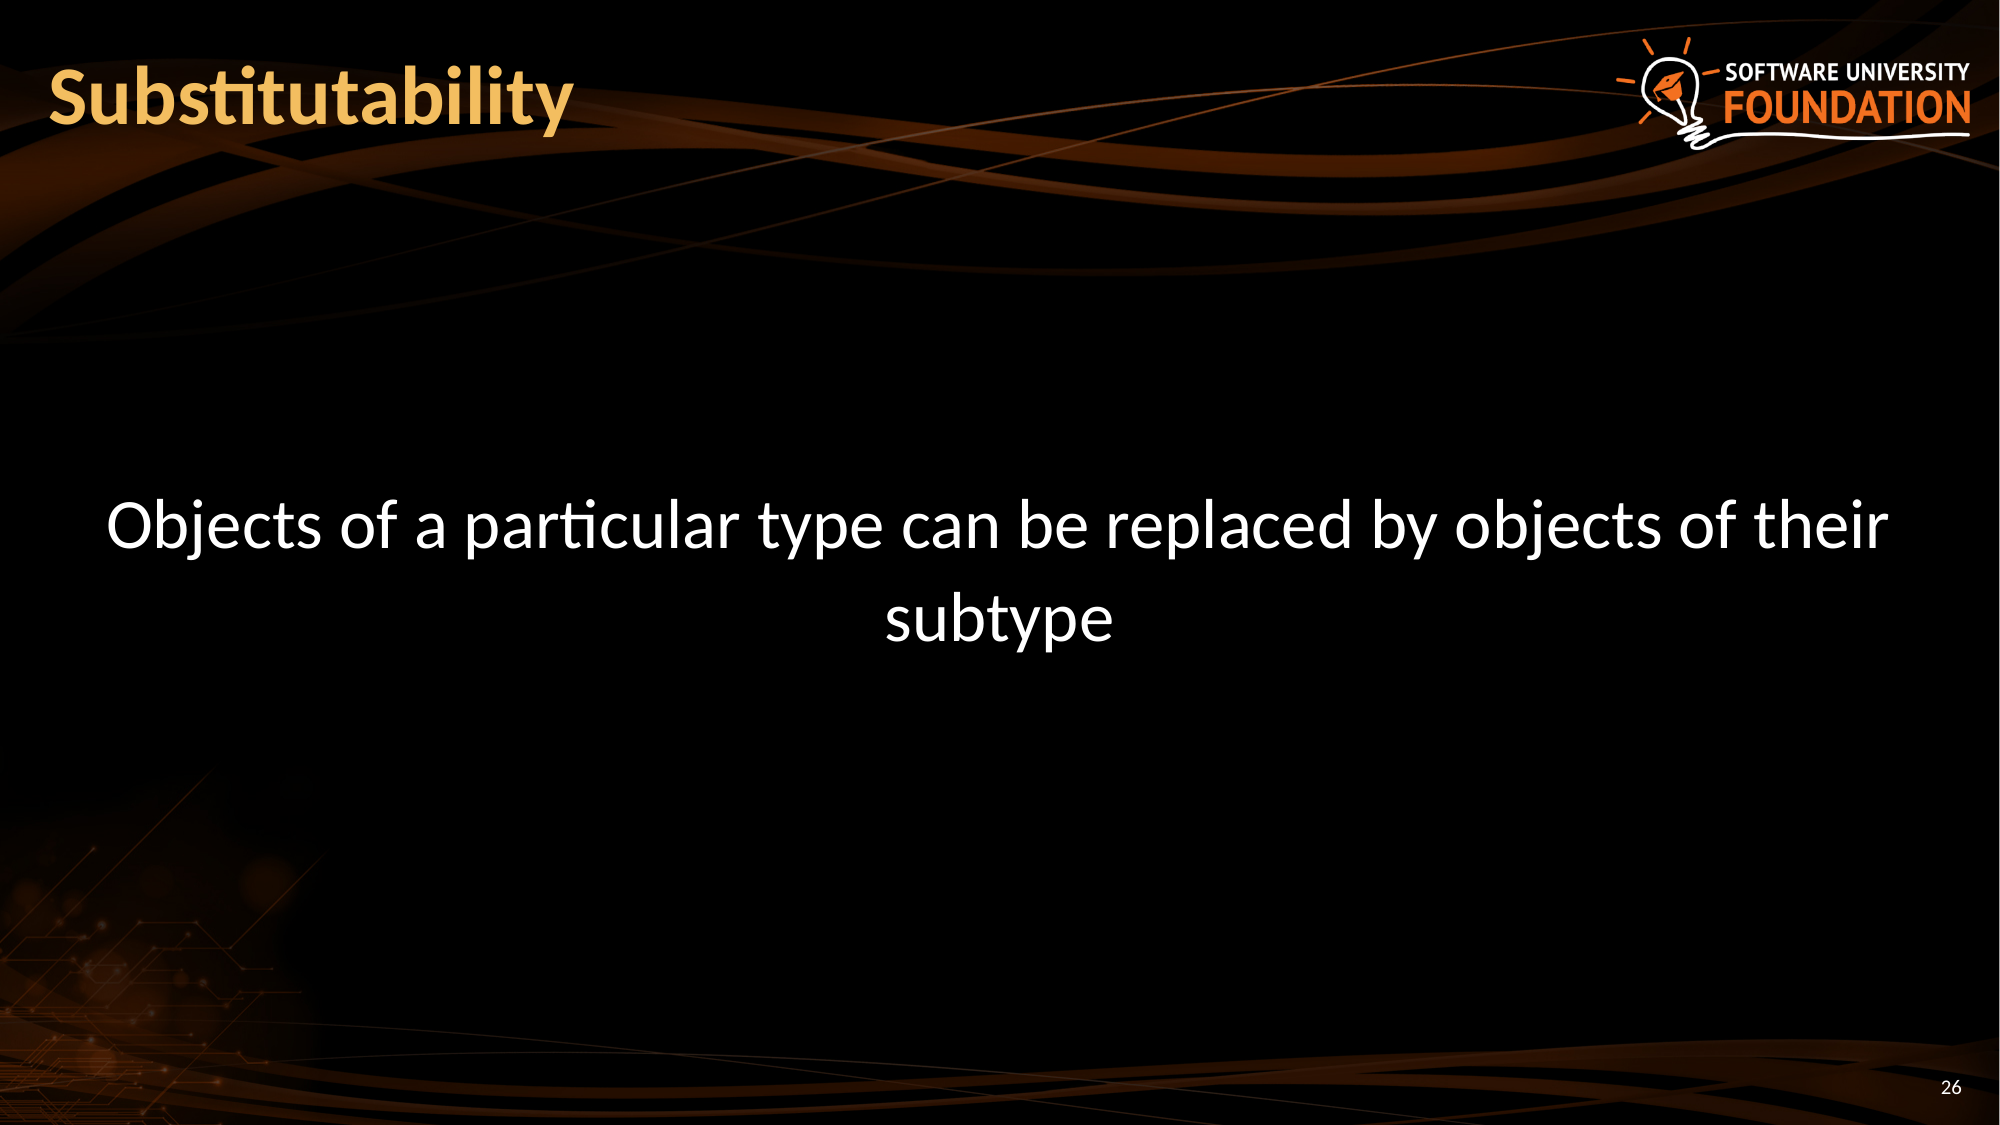

# Substitutability
Objects of a particular type can be replaced by objects of their subtype
26